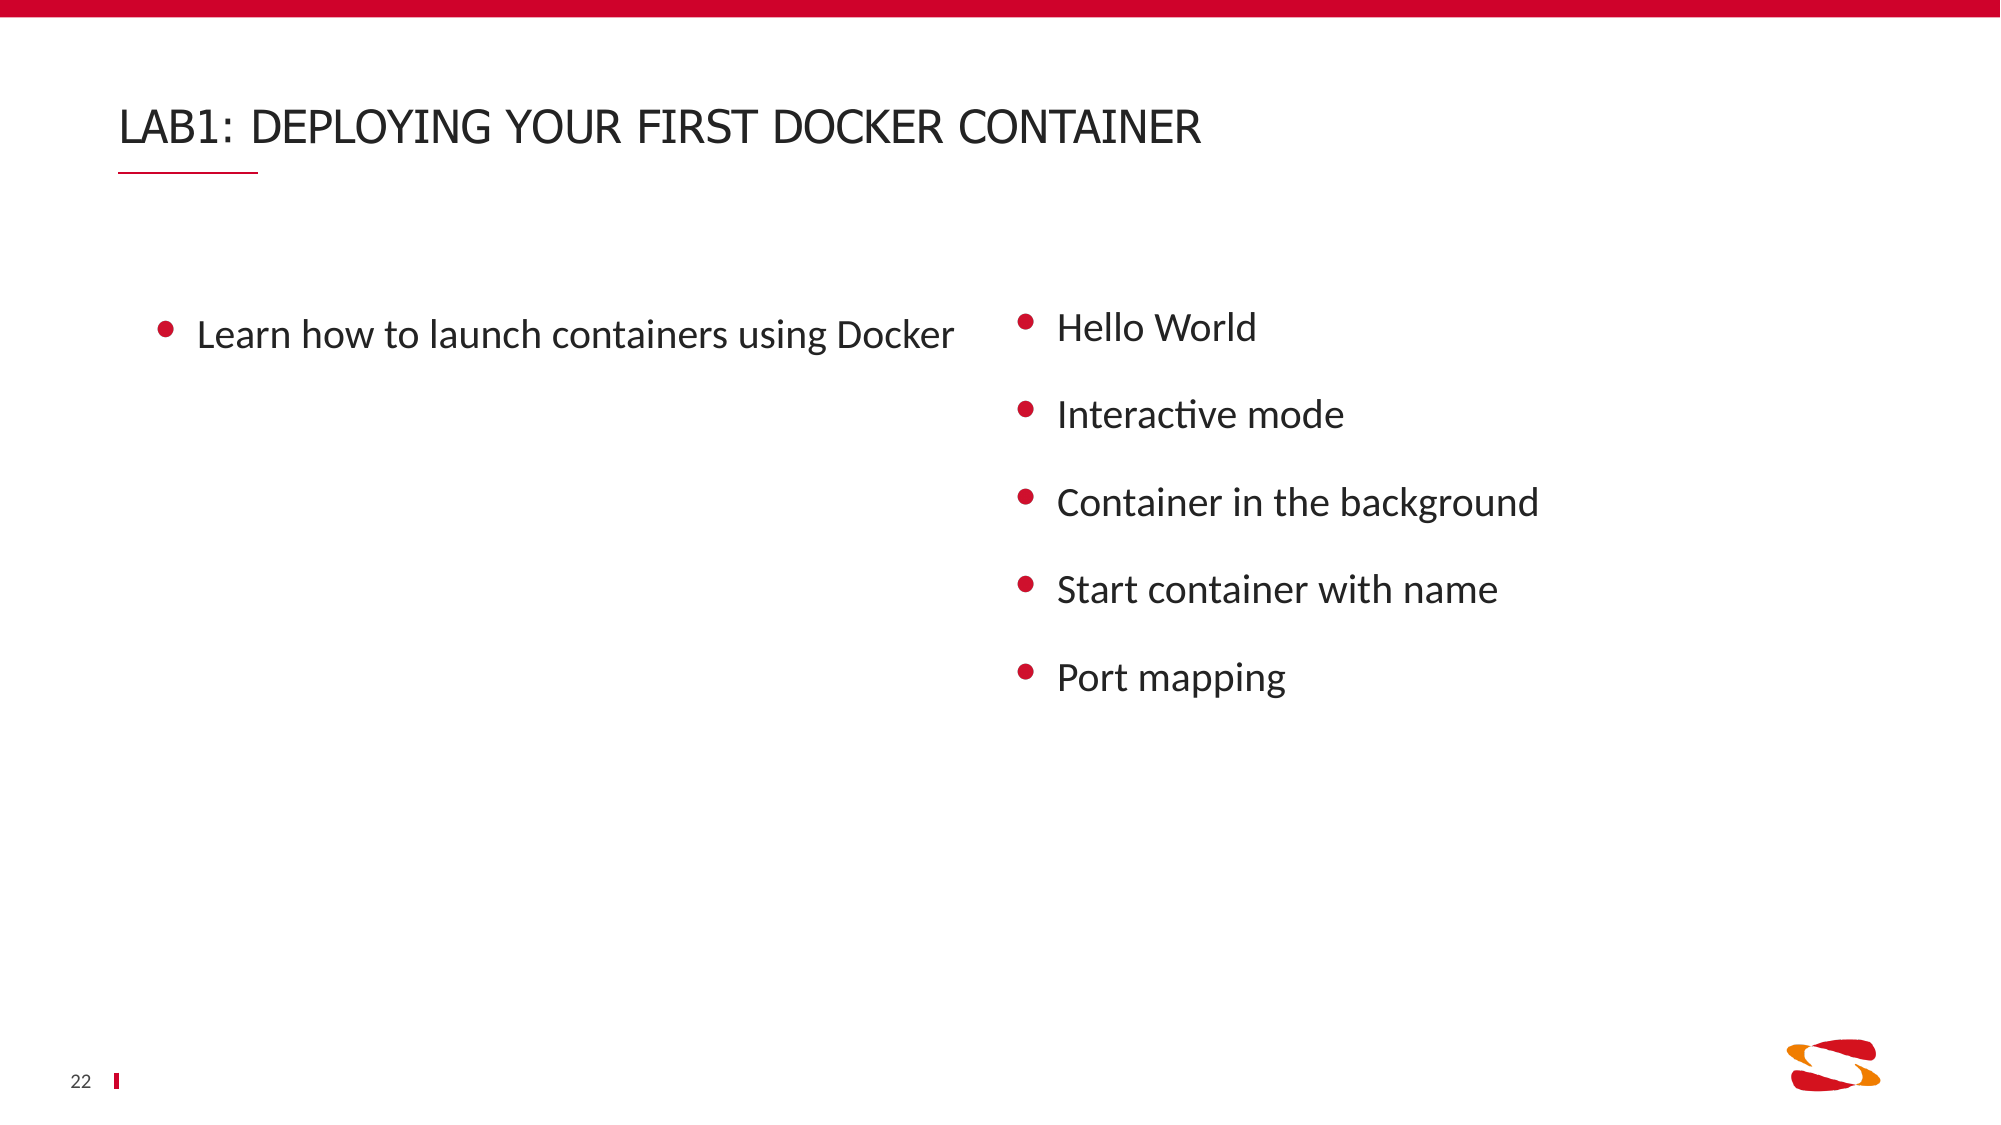

# Lab1: Deploying Your First Docker Container
Learn how to launch containers using Docker
Hello World
Interactive mode
Container in the background
Start container with name
Port mapping
22